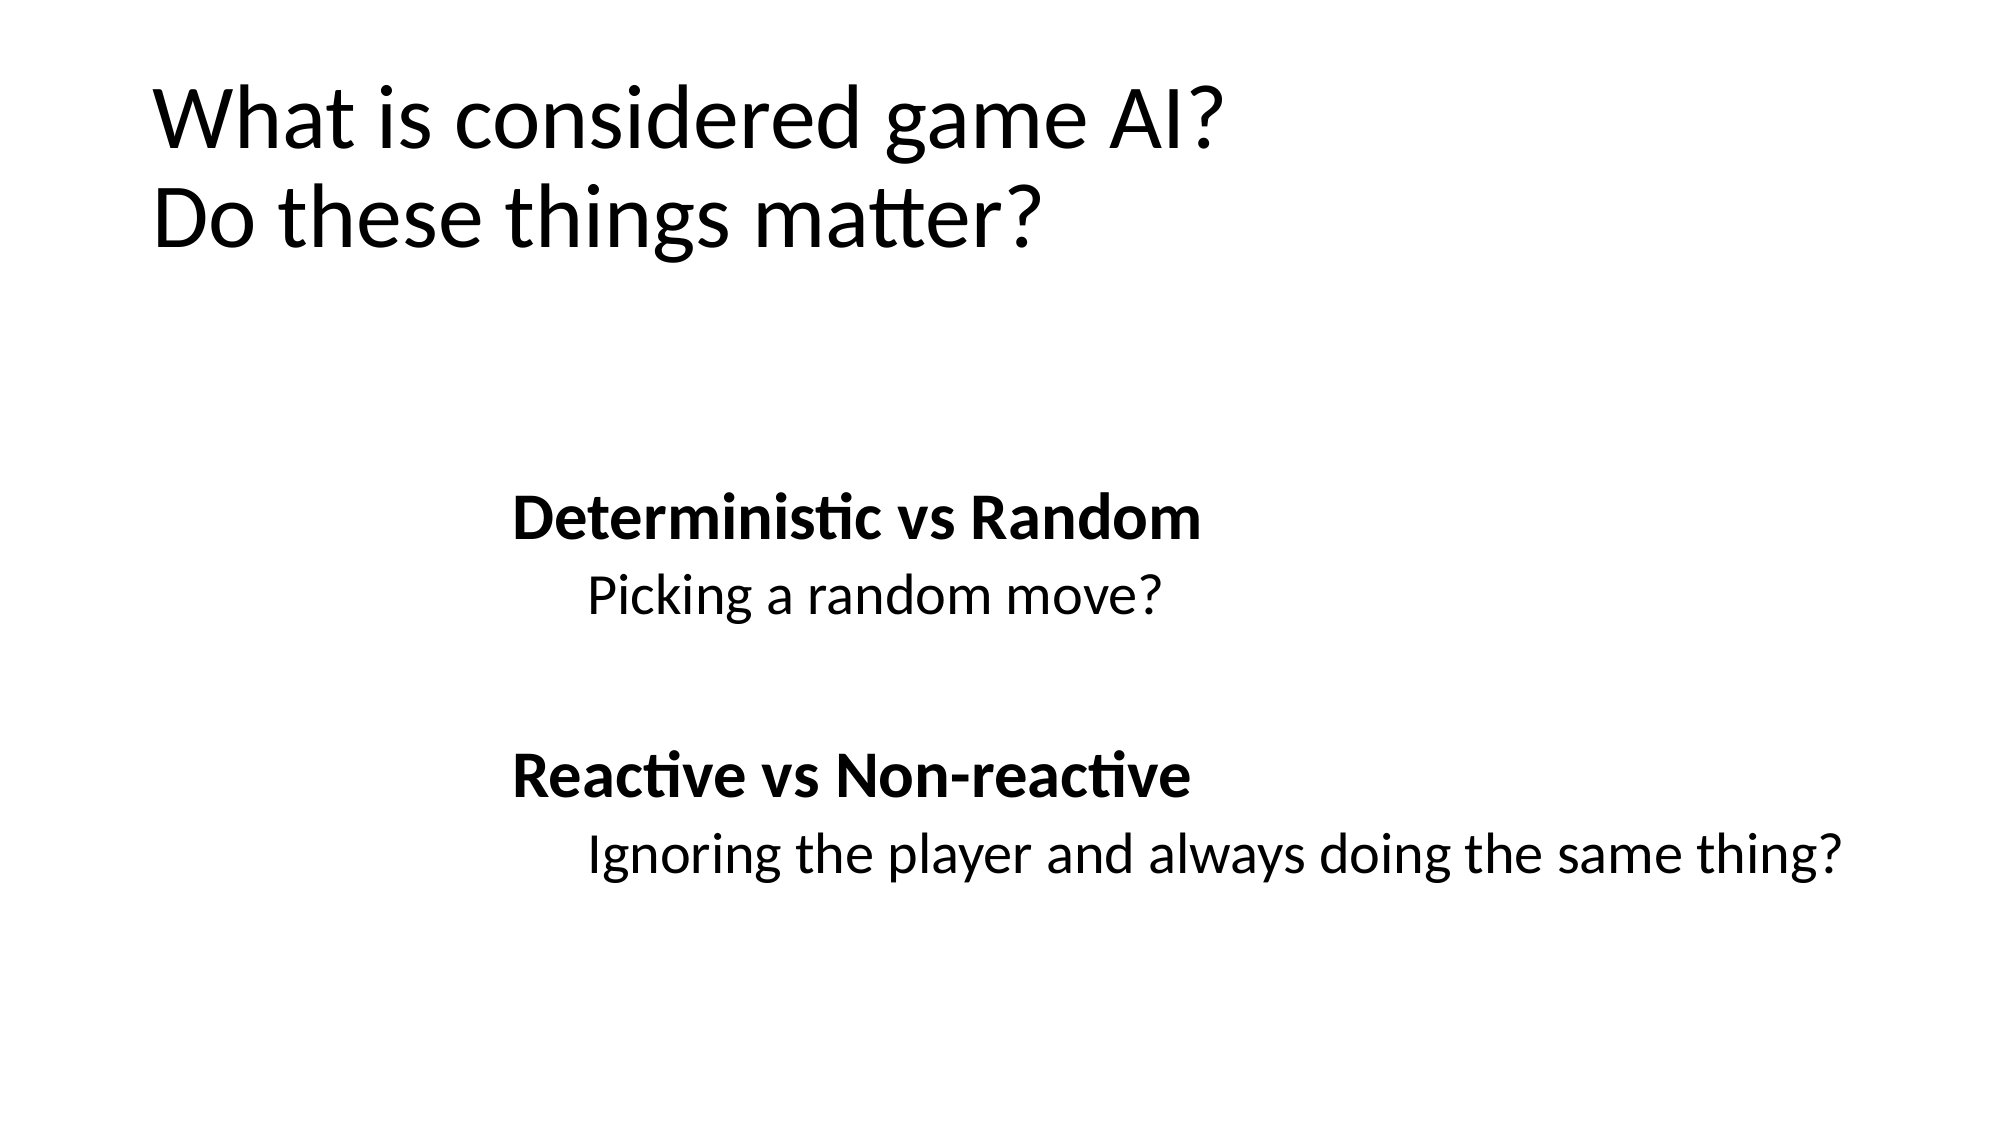

# What is considered game AI? Do these things matter?

Deterministic vs Random
Picking a random move?

Reactive vs Non-reactive
Ignoring the player and always doing the same thing?